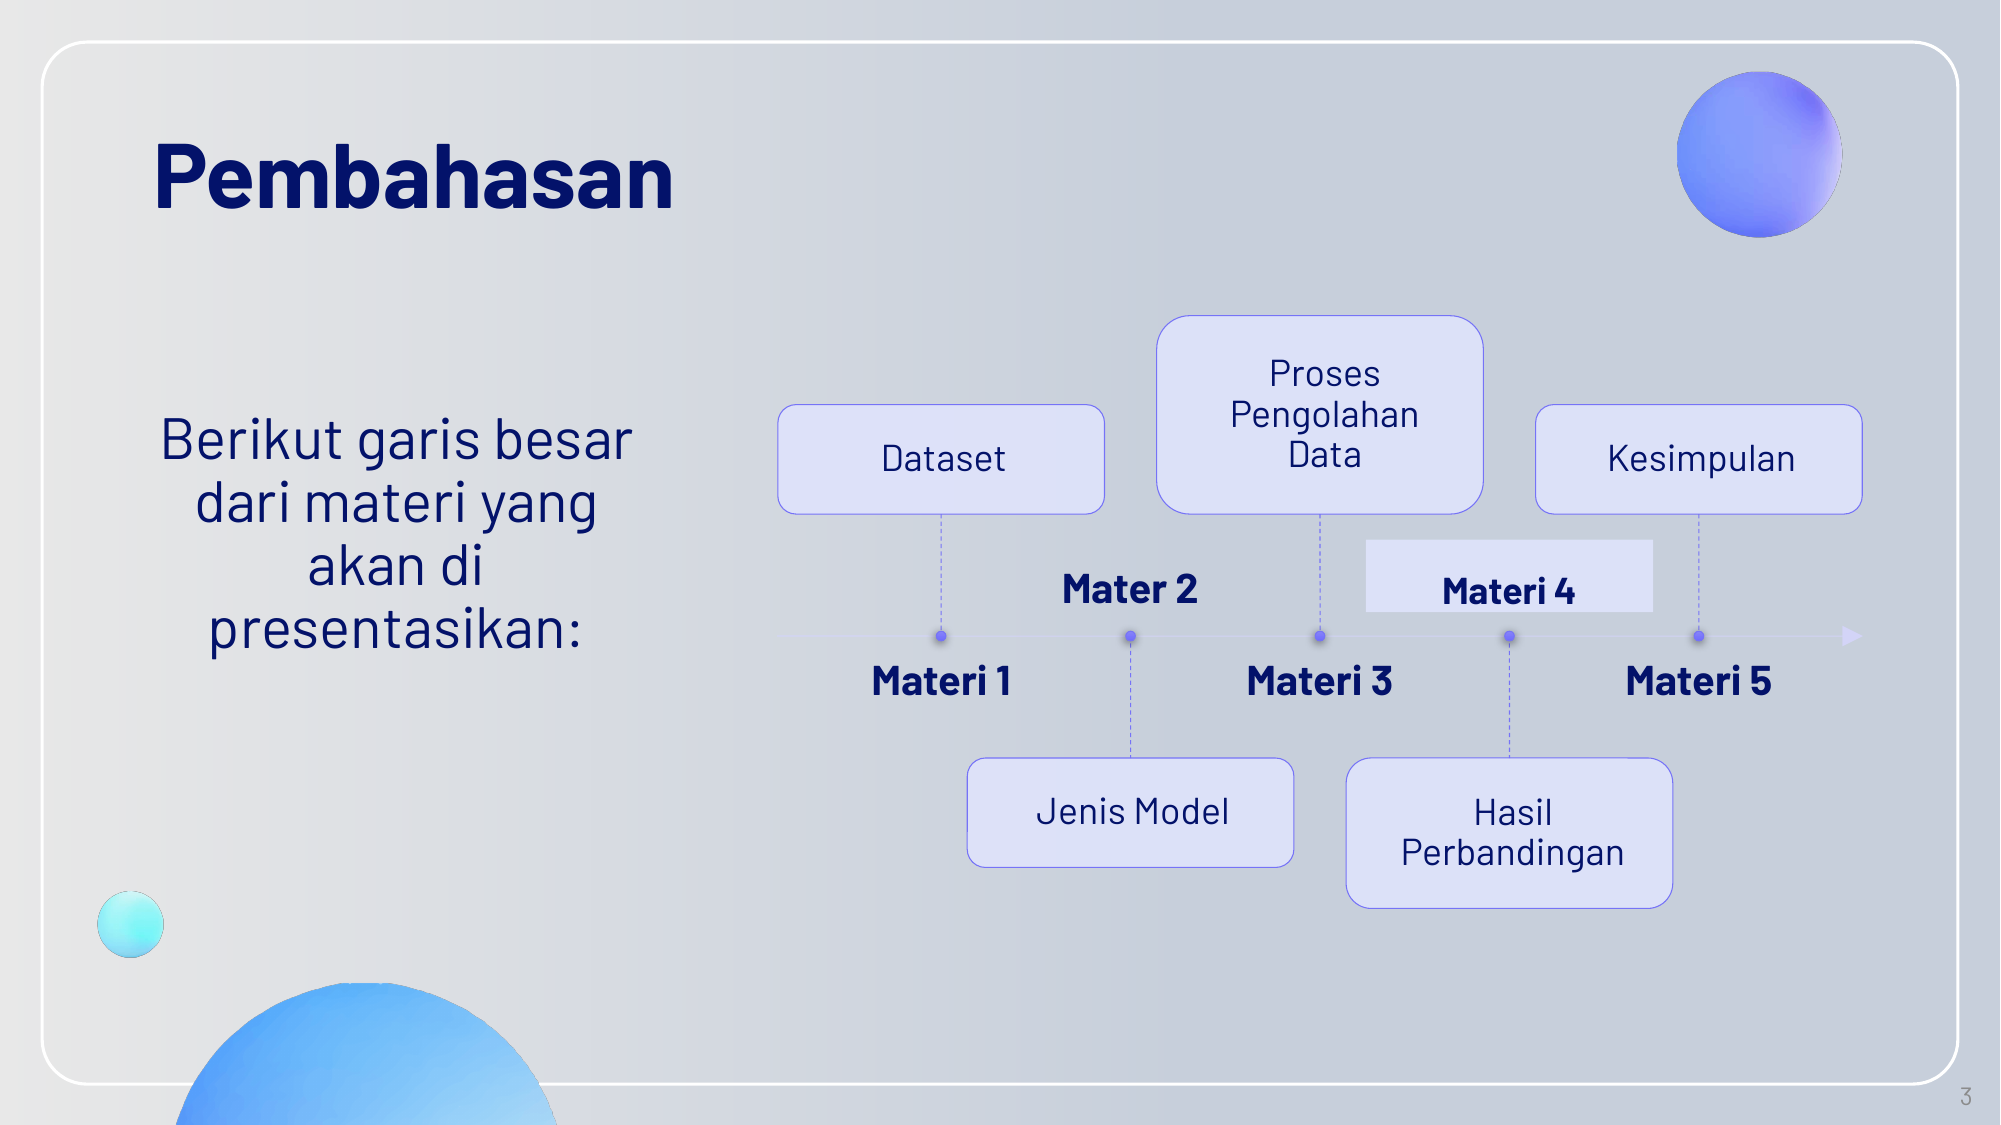

# Pembahasan
Materi 1
Dataset
Mater 2
Jenis Model
Materi 3
Proses Pengolahan Data
Materi 4
Hasil Perbandingan
Materi 5
Kesimpulan
Berikut garis besar dari materi yang akan di presentasikan:
3